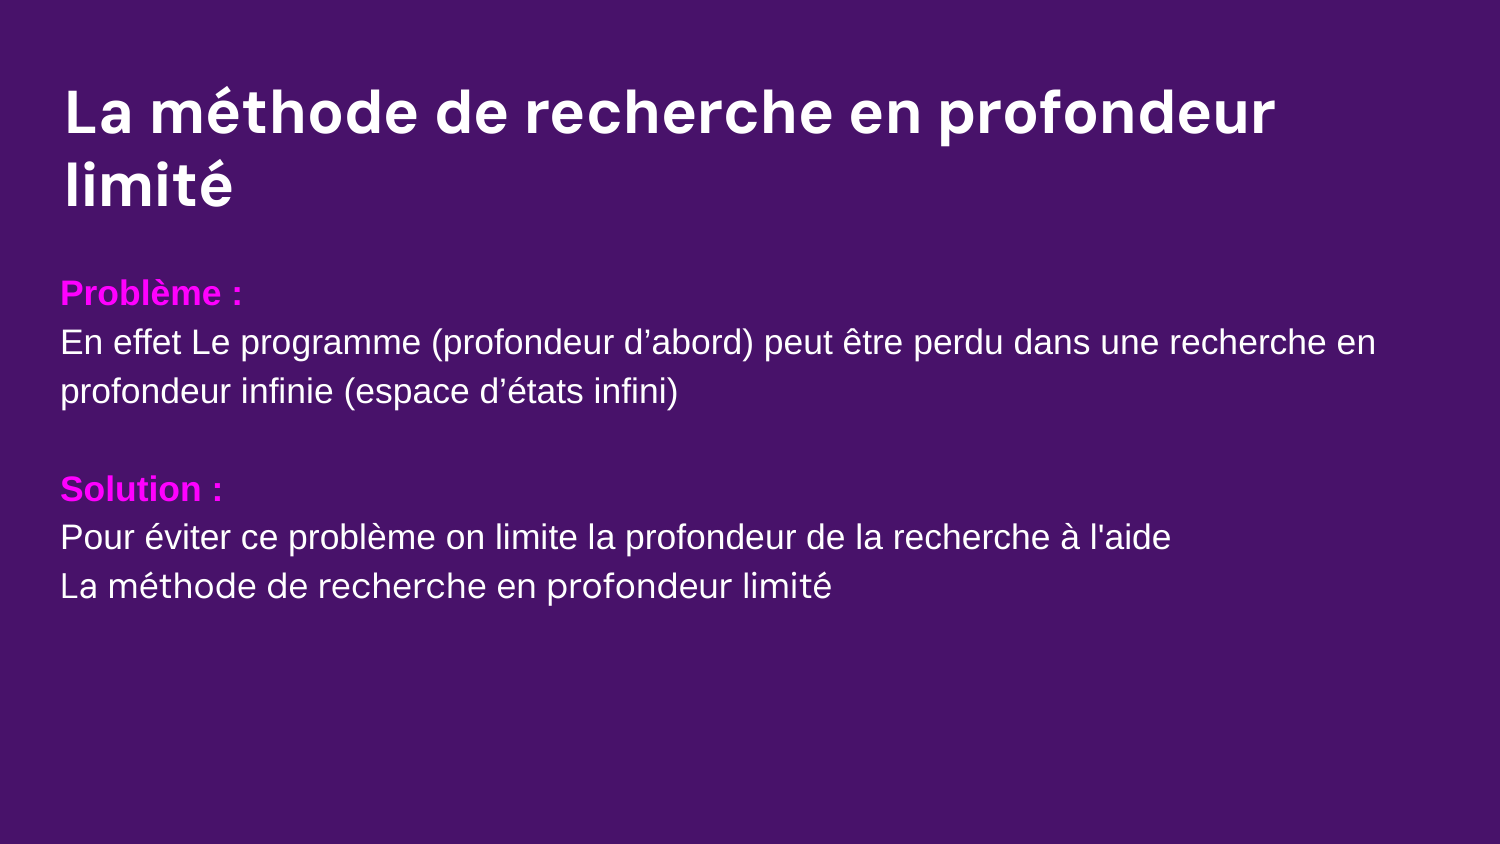

# La méthode de recherche en profondeur limité
Problème :
En effet Le programme (profondeur d’abord) peut être perdu dans une recherche en profondeur infinie (espace d’états infini)

Solution :
Pour éviter ce problème on limite la profondeur de la recherche à l'aide
La méthode de recherche en profondeur limité